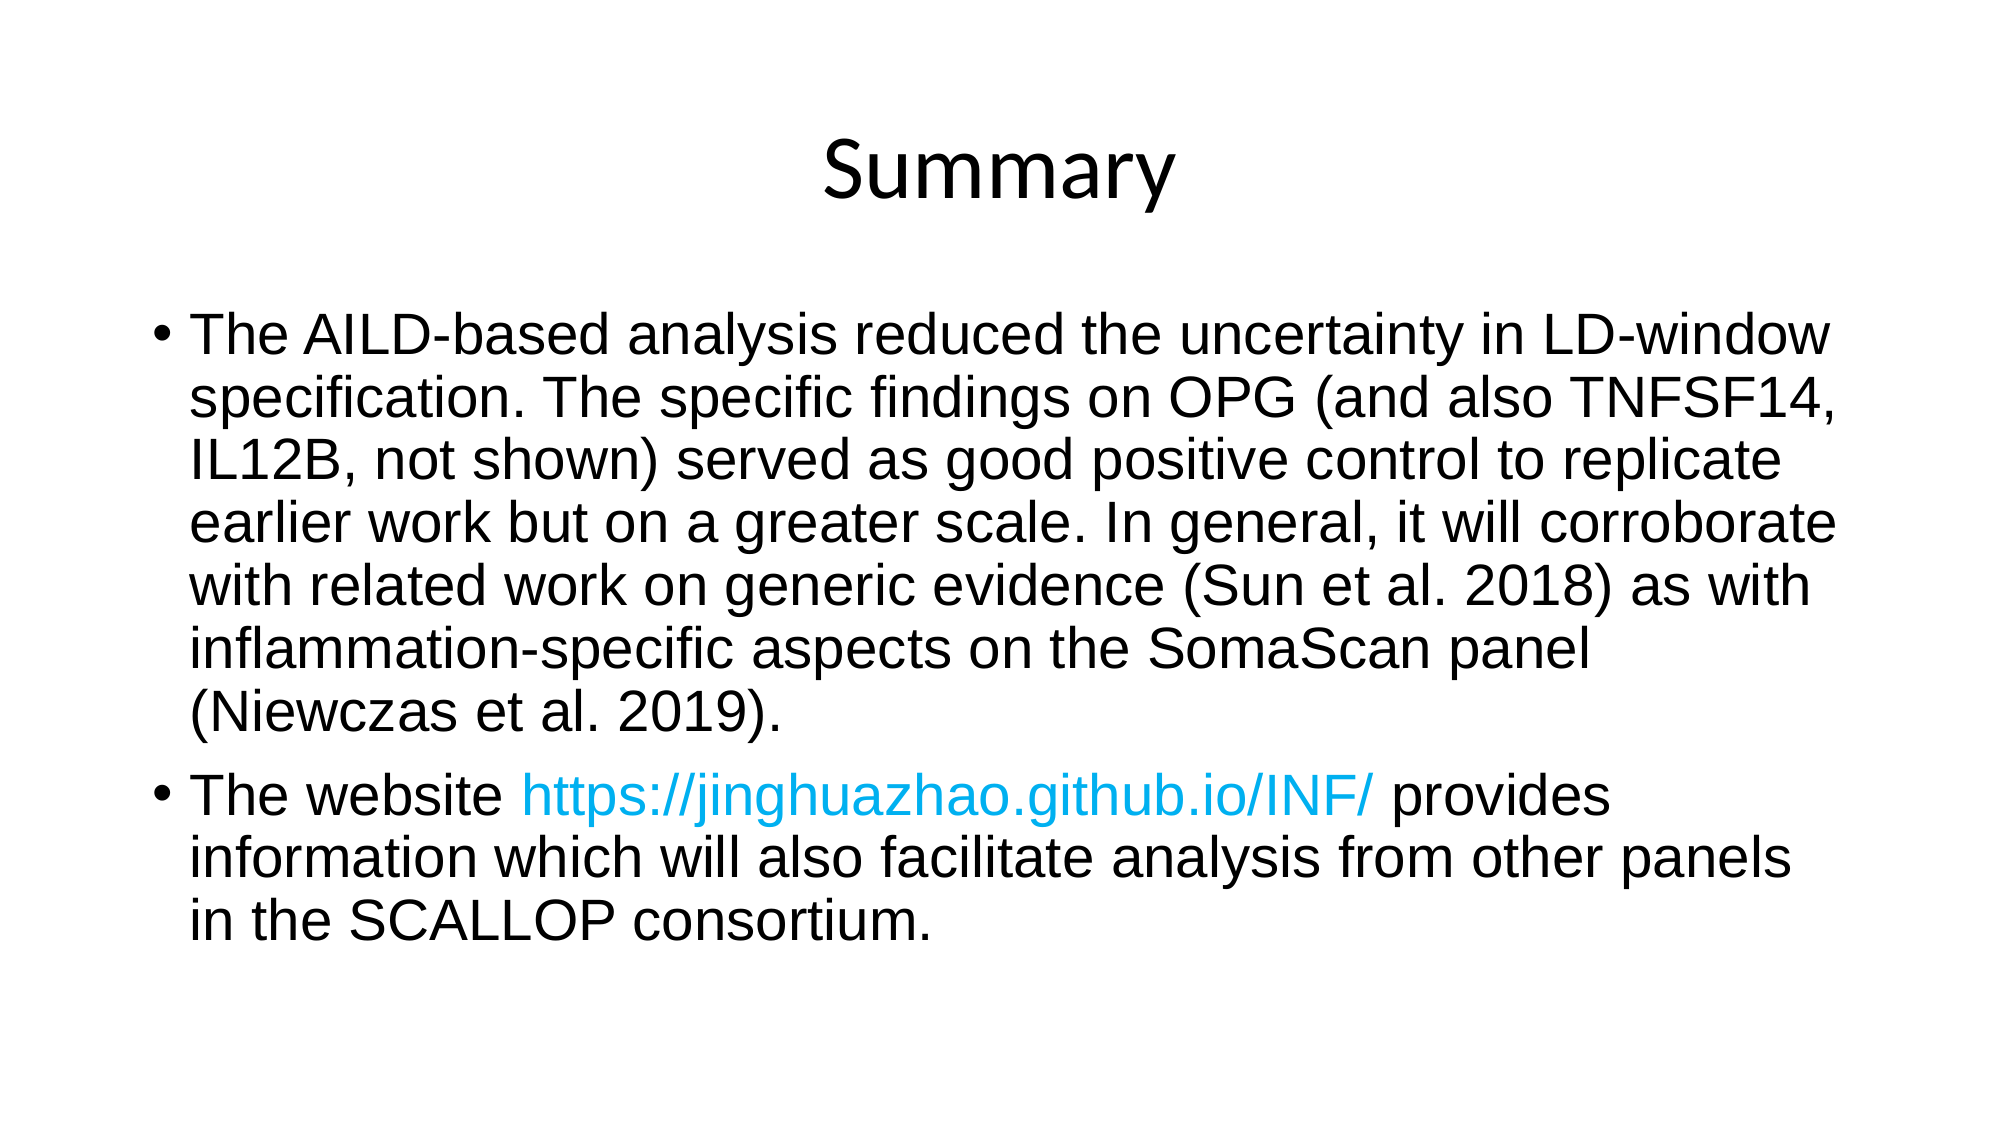

# Summary
The AILD-based analysis reduced the uncertainty in LD-window specification. The specific findings on OPG (and also TNFSF14, IL12B, not shown) served as good positive control to replicate earlier work but on a greater scale. In general, it will corroborate with related work on generic evidence (Sun et al. 2018) as with inflammation-specific aspects on the SomaScan panel (Niewczas et al. 2019).
The website https://jinghuazhao.github.io/INF/ provides information which will also facilitate analysis from other panels in the SCALLOP consortium.